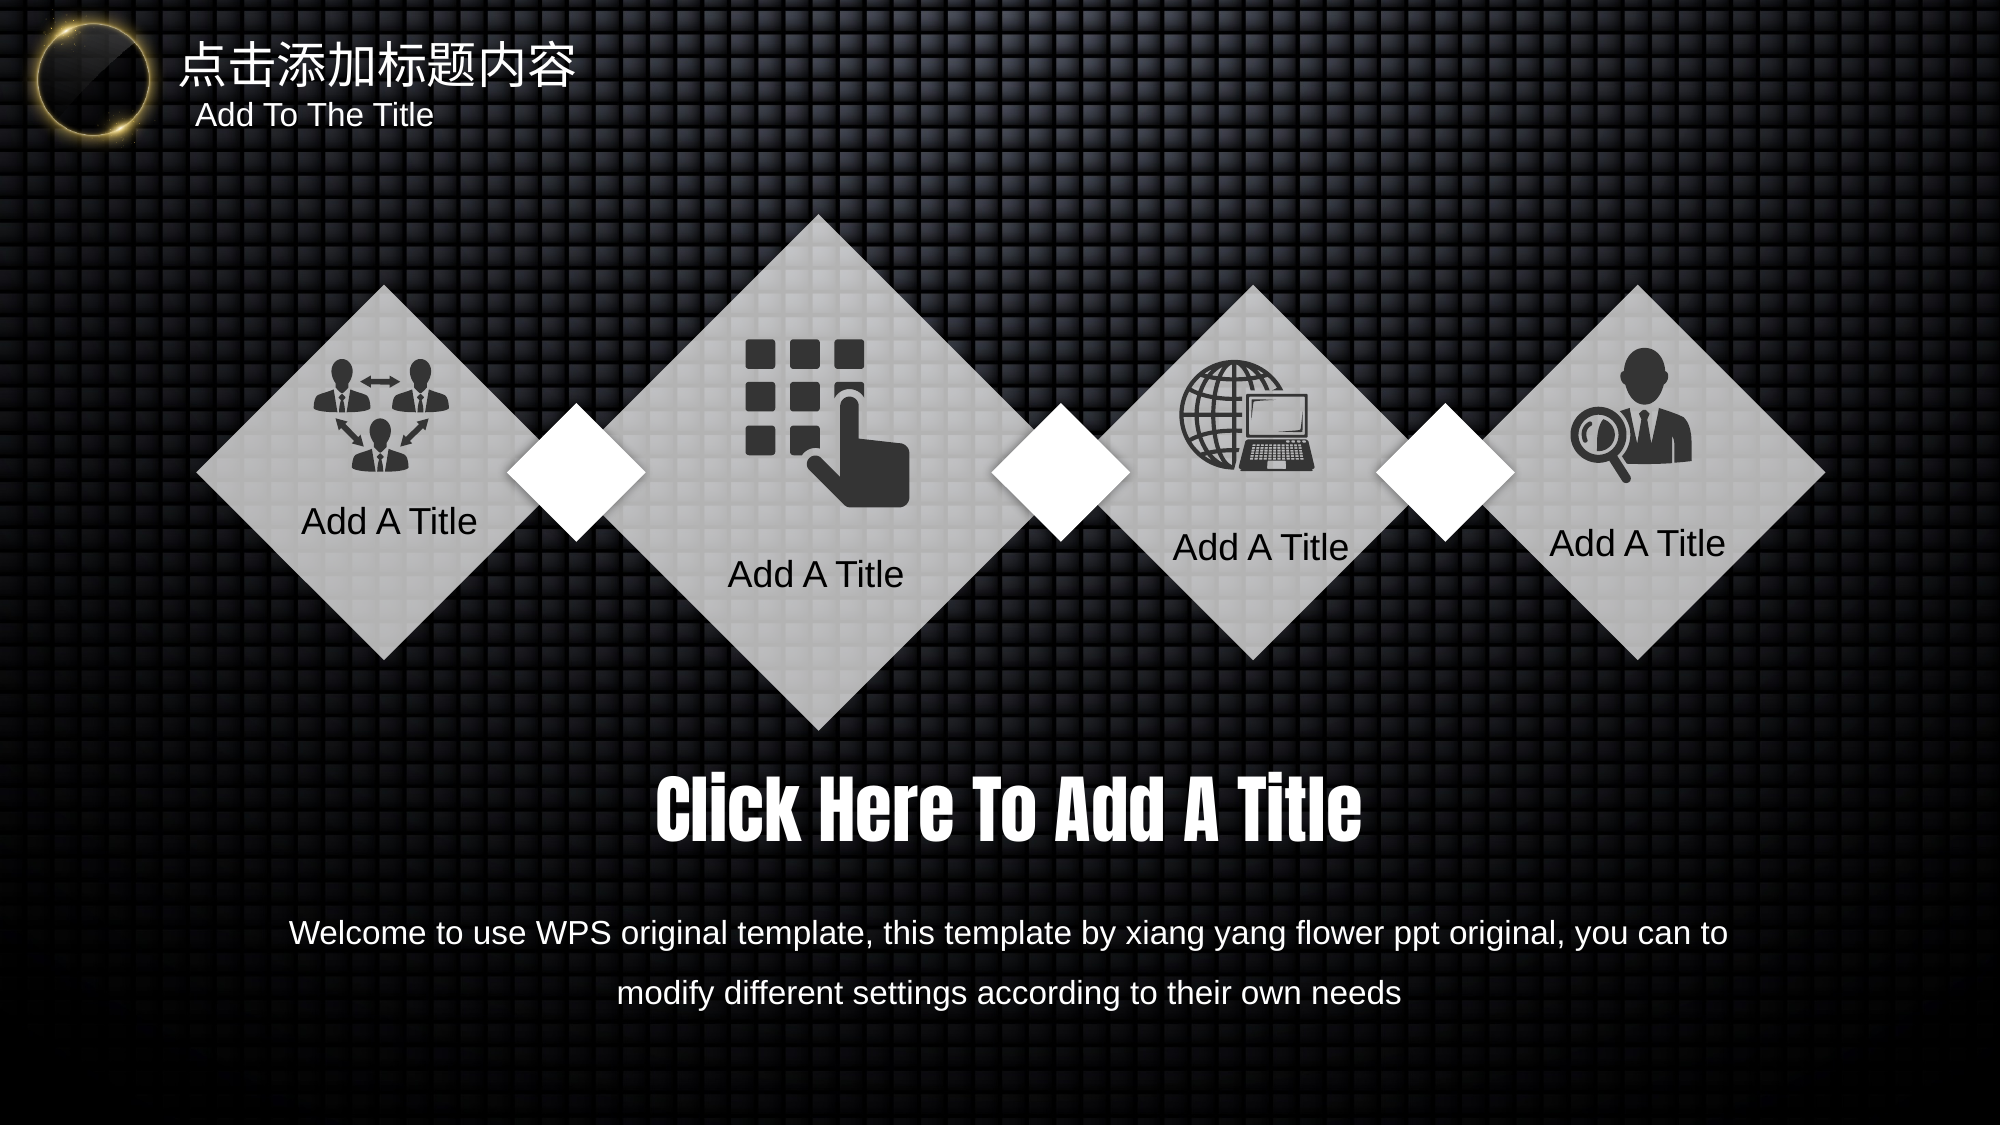

Add A Title
Add A Title
Add A Title
Add A Title
Click Here To Add A Title
Welcome to use WPS original template, this template by xiang yang flower ppt original, you can to modify different settings according to their own needs